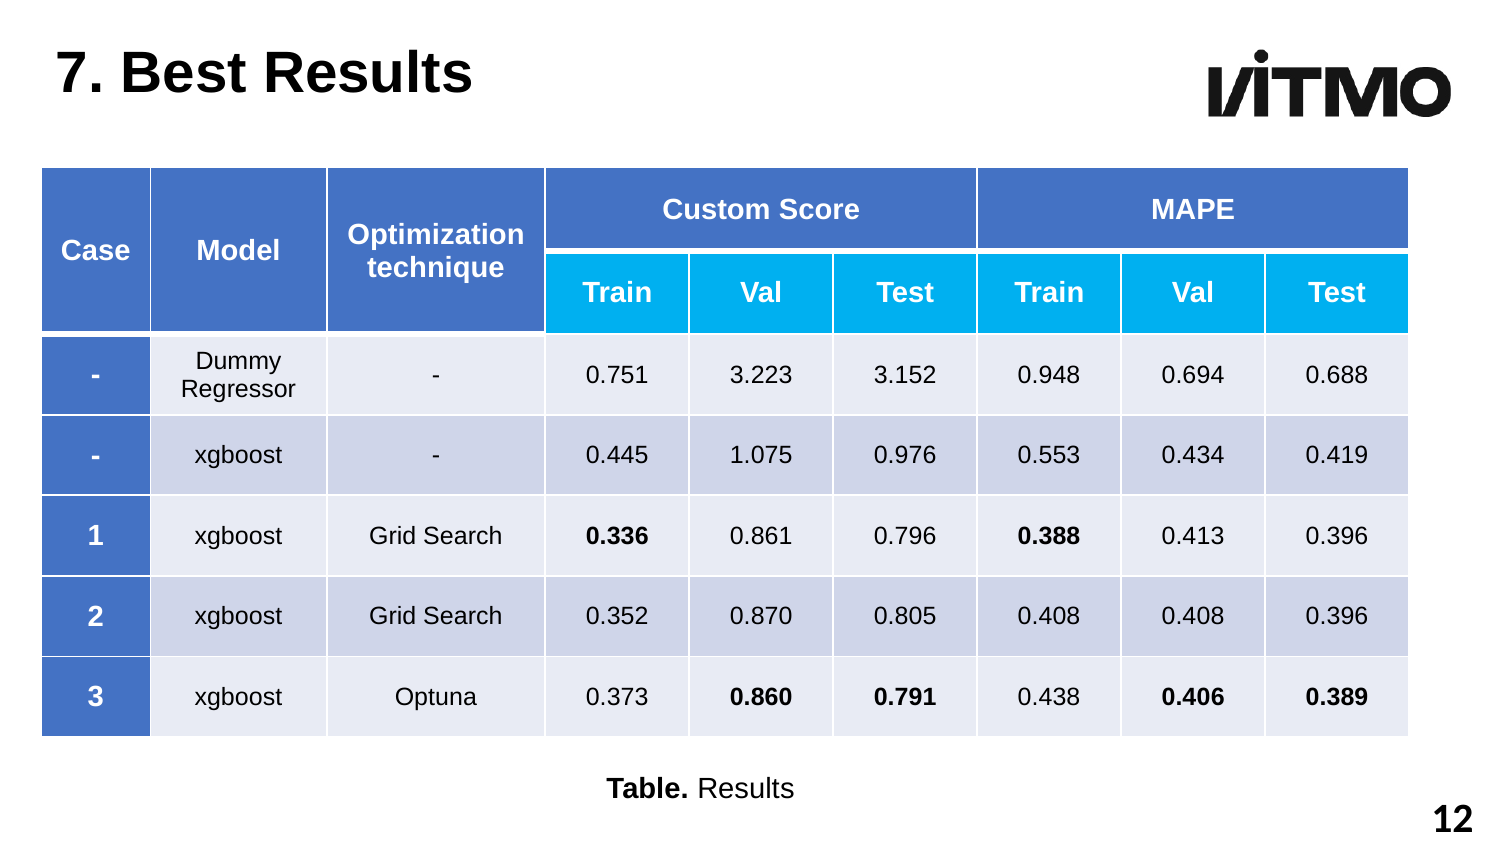

7. Best Results
| Case | Model | Optimization technique | Custom Score | Score (val) | Score (test) | MAPE |  |  |
| --- | --- | --- | --- | --- | --- | --- | --- | --- |
|  |  |  | Train | Val | Test | Train | Val | Test |
| - | Dummy Regressor | - | 0.751 | 3.223 | 3.152 | 0.948 | 0.694 | 0.688 |
| - | xgboost | - | 0.445 | 1.075 | 0.976 | 0.553 | 0.434 | 0.419 |
| 1 | xgboost | Grid Search | 0.336 | 0.861 | 0.796 | 0.388 | 0.413 | 0.396 |
| 2 | xgboost | Grid Search | 0.352 | 0.870 | 0.805 | 0.408 | 0.408 | 0.396 |
| 3 | xgboost | Optuna | 0.373 | 0.860 | 0.791 | 0.438 | 0.406 | 0.389 |
Table. Results
12